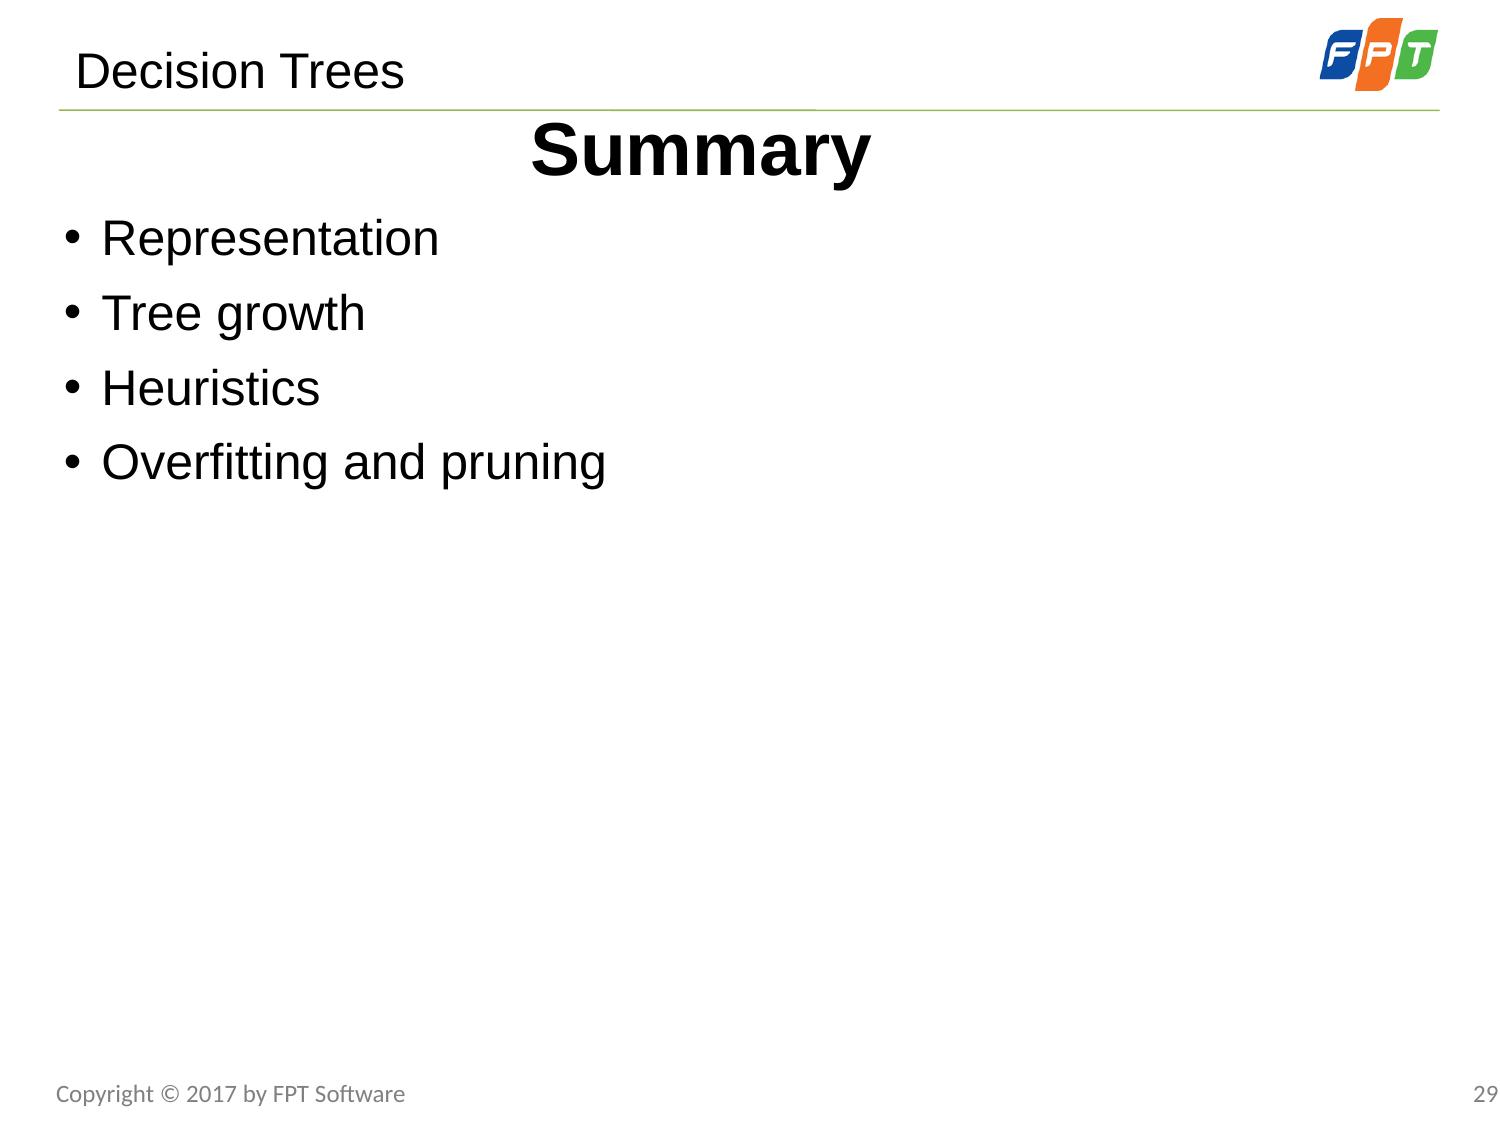

# Decision Trees
Summary
Representation
Tree growth
Heuristics
Overfitting and pruning